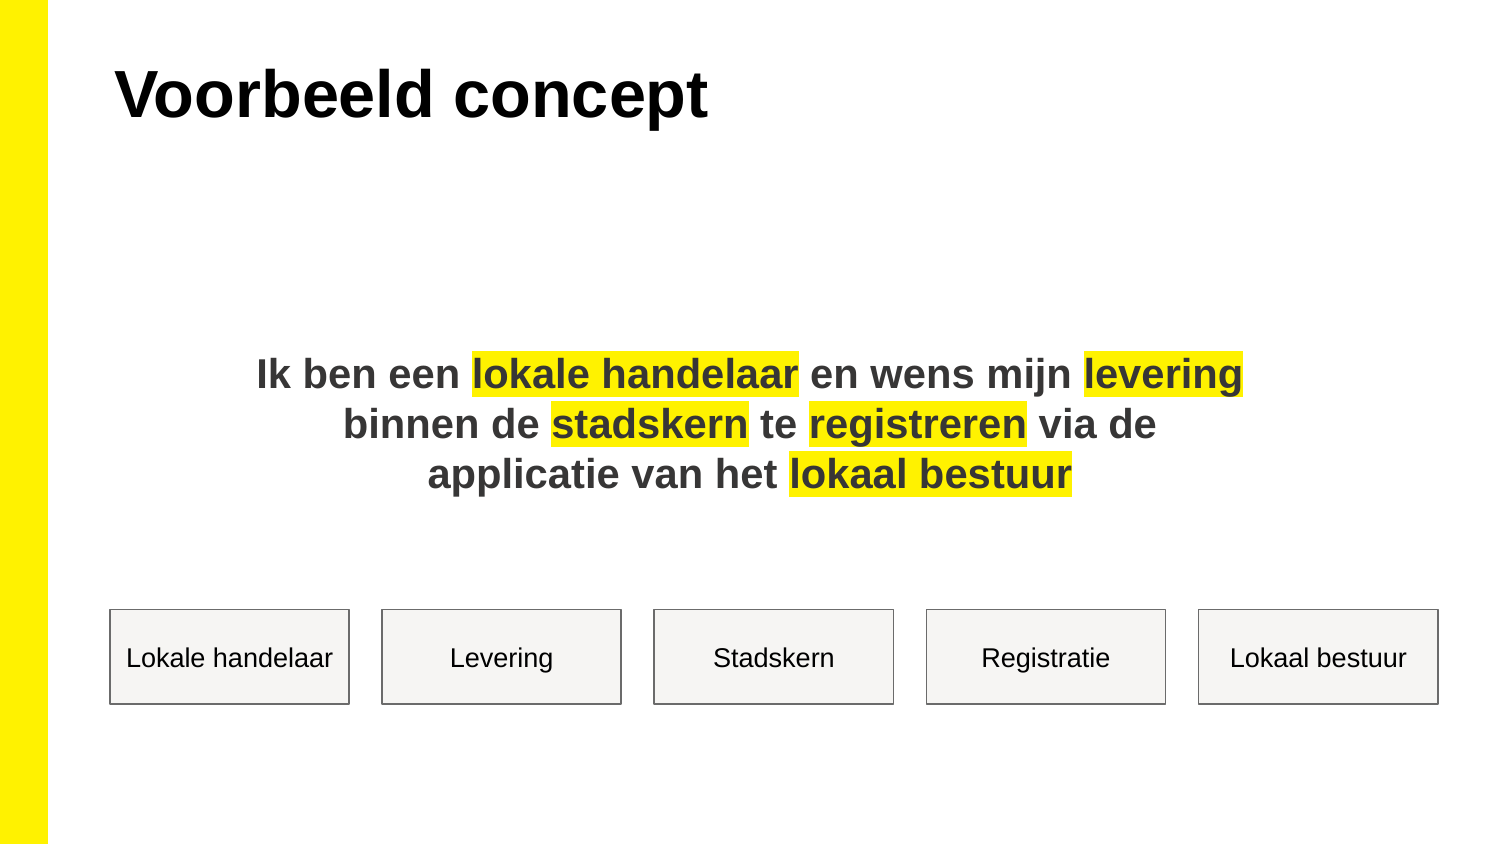

Voorbeeld concept
Ik ben een lokale handelaar en wens mijn levering binnen de stadskern te registreren via de applicatie van het lokaal bestuur
Lokale handelaar
Levering
Stadskern
Registratie
Lokaal bestuur